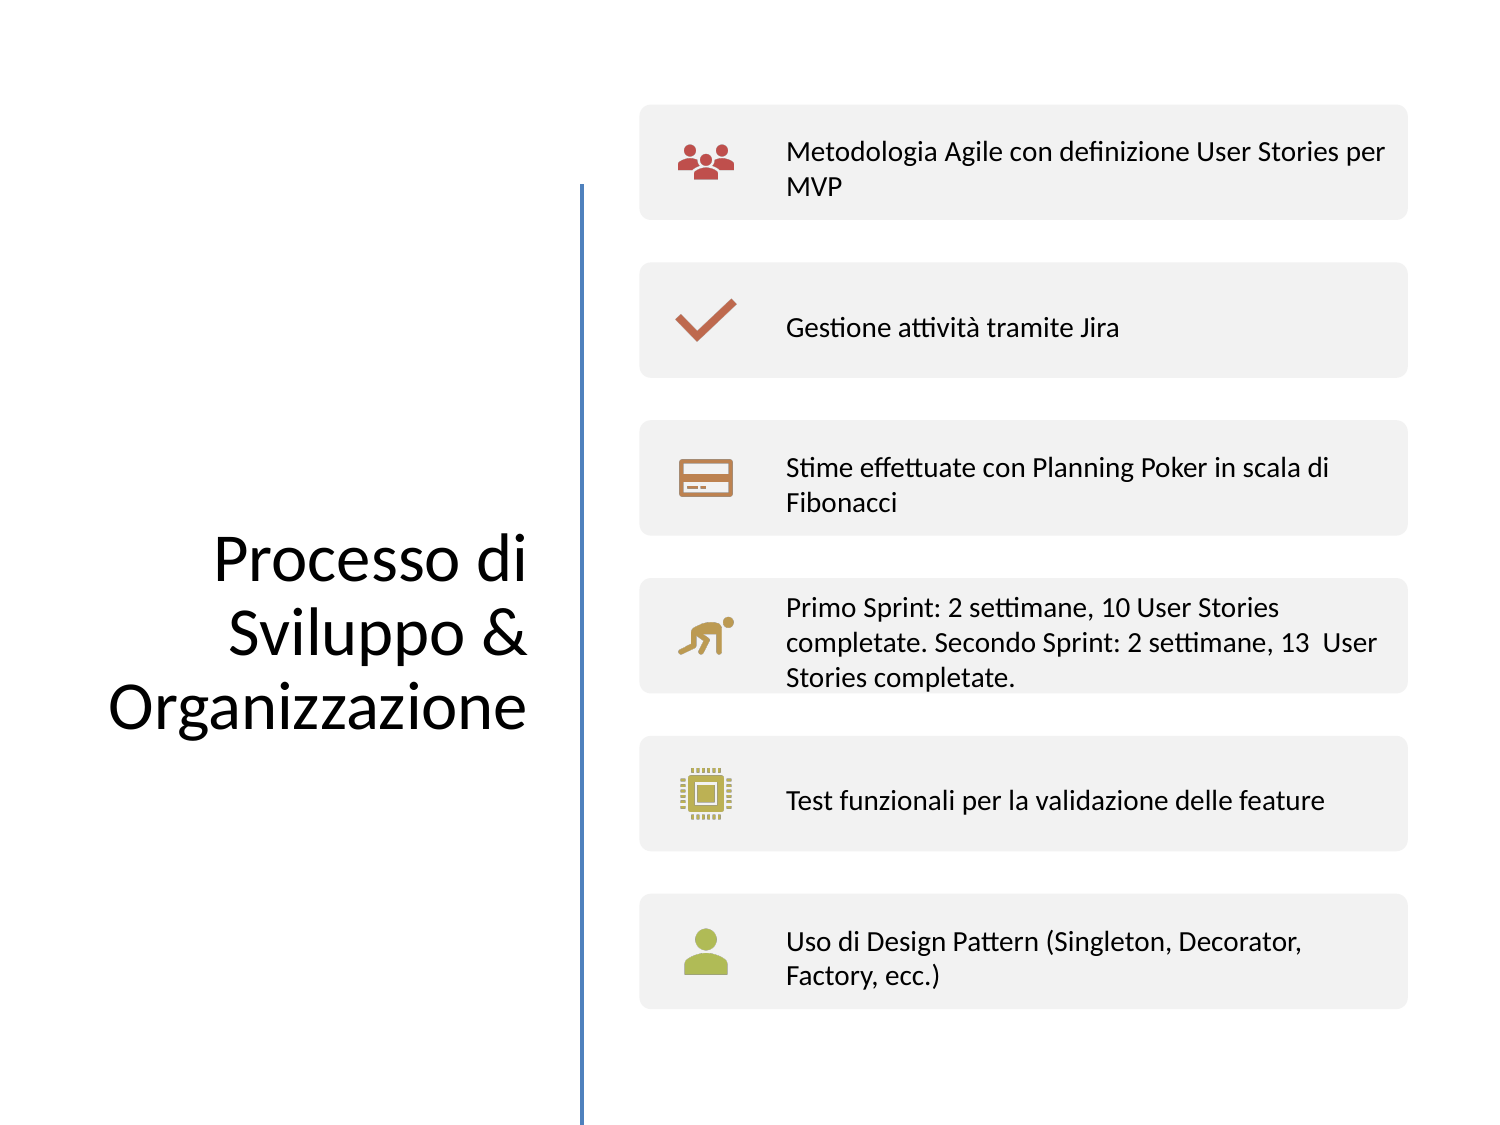

Metodologia Agile con definizione User Stories per MVP
Gestione attività tramite Jira
Stime effettuate con Planning Poker in scala di Fibonacci
Primo Sprint: 2 settimane, 10 User Stories completate. Secondo Sprint: 2 settimane, 13  User Stories completate.
Test funzionali per la validazione delle feature
Uso di Design Pattern (Singleton, Decorator, Factory, ecc.)
# Processo di Sviluppo & Organizzazione